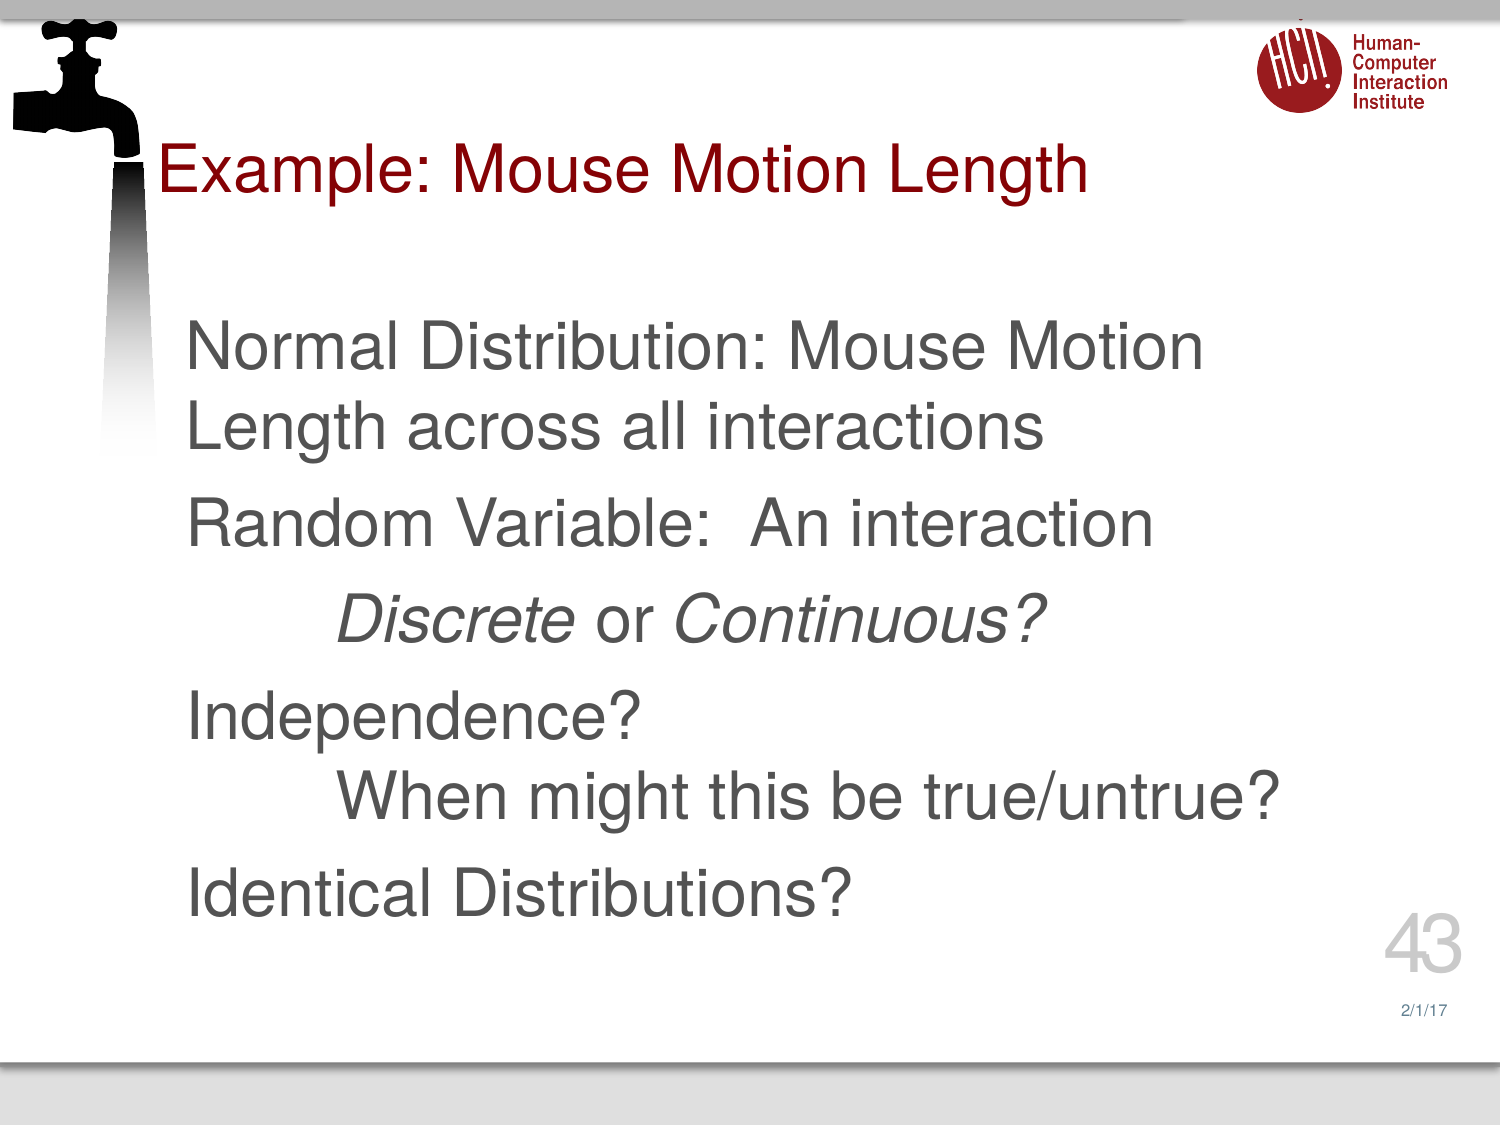

# Example: Mouse Motion Length
Normal Distribution: Mouse Motion Length across all interactions
Random Variable:  An interaction
	Discrete or Continuous?
Independence?
	When might this be true/untrue?
Identical Distributions?

43
2/1/17